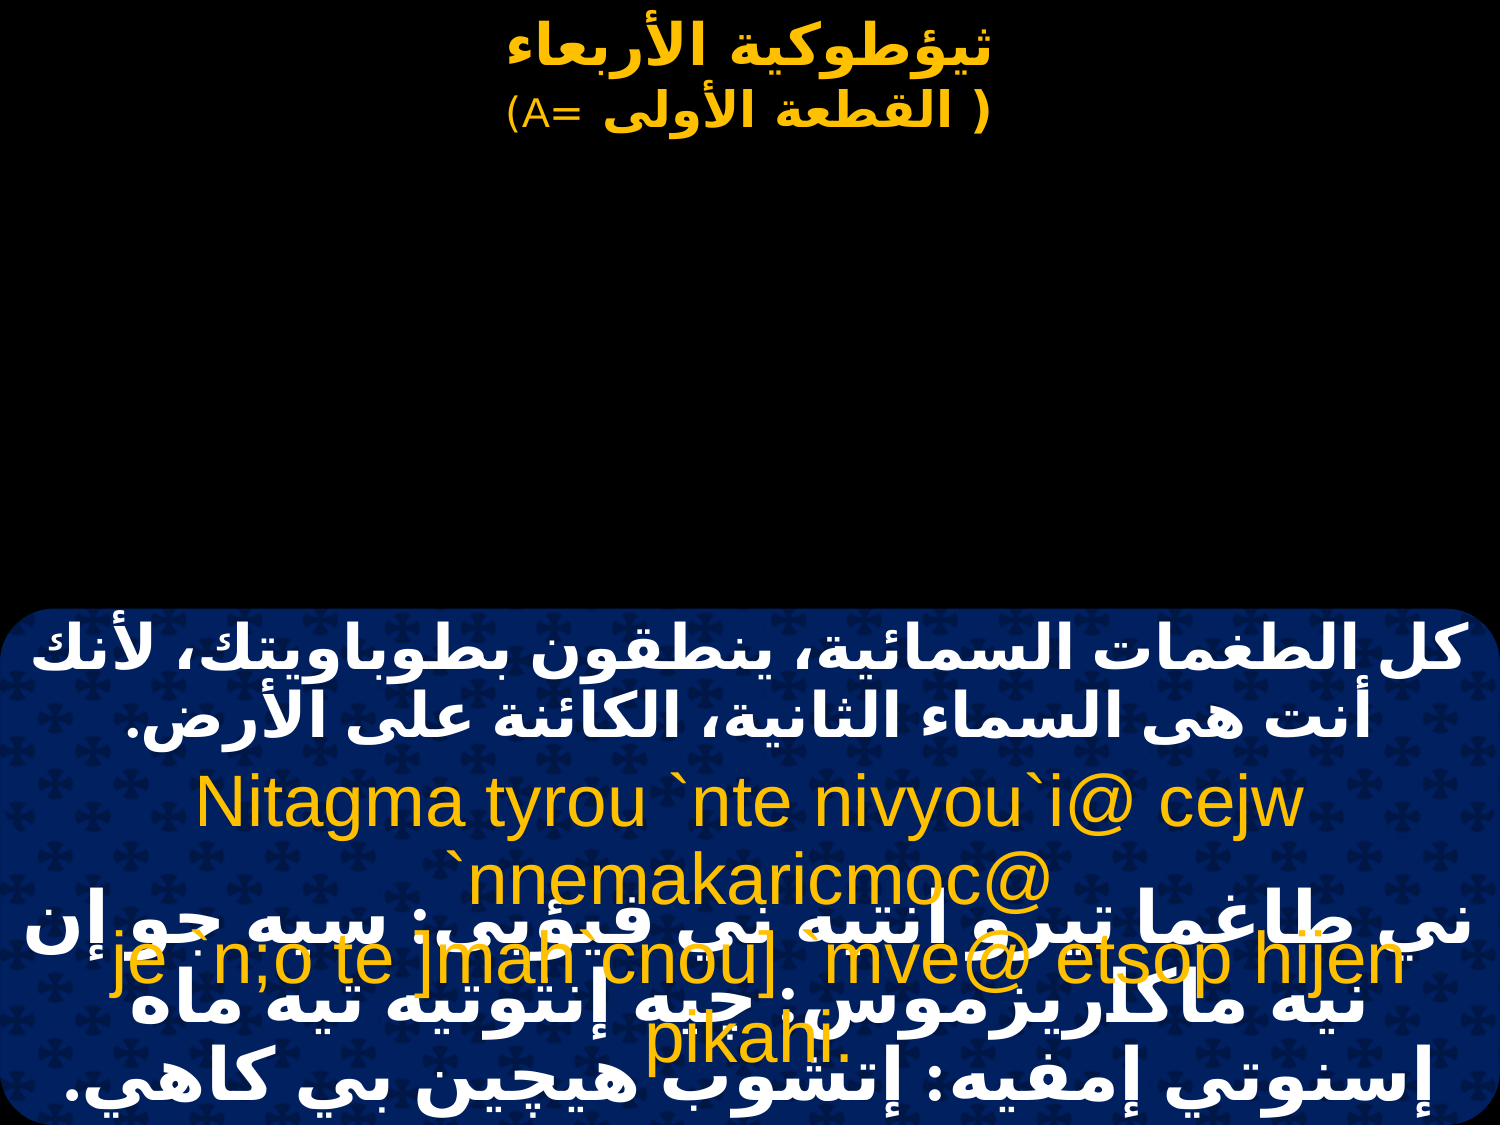

كل الطغمات السمائية، ينطقون بطوباويتك، لأنك أنت هى السماء الثانية، الكائنة على الأرض.
Nitagma tyrou `nte nivyou`i@ cejw `nnemakaricmoc@
 je `n;o te ]mah`cnou] `mve@ etsop hijen pikahi.

ني طاغما تيرو انتيه ني فيؤيى: سيه جو إن نيه ماكاريزموس: چيه إنثوتيه تيه ماه إسنوتي إمفيه: إتشوب هيچين بي كاهي.